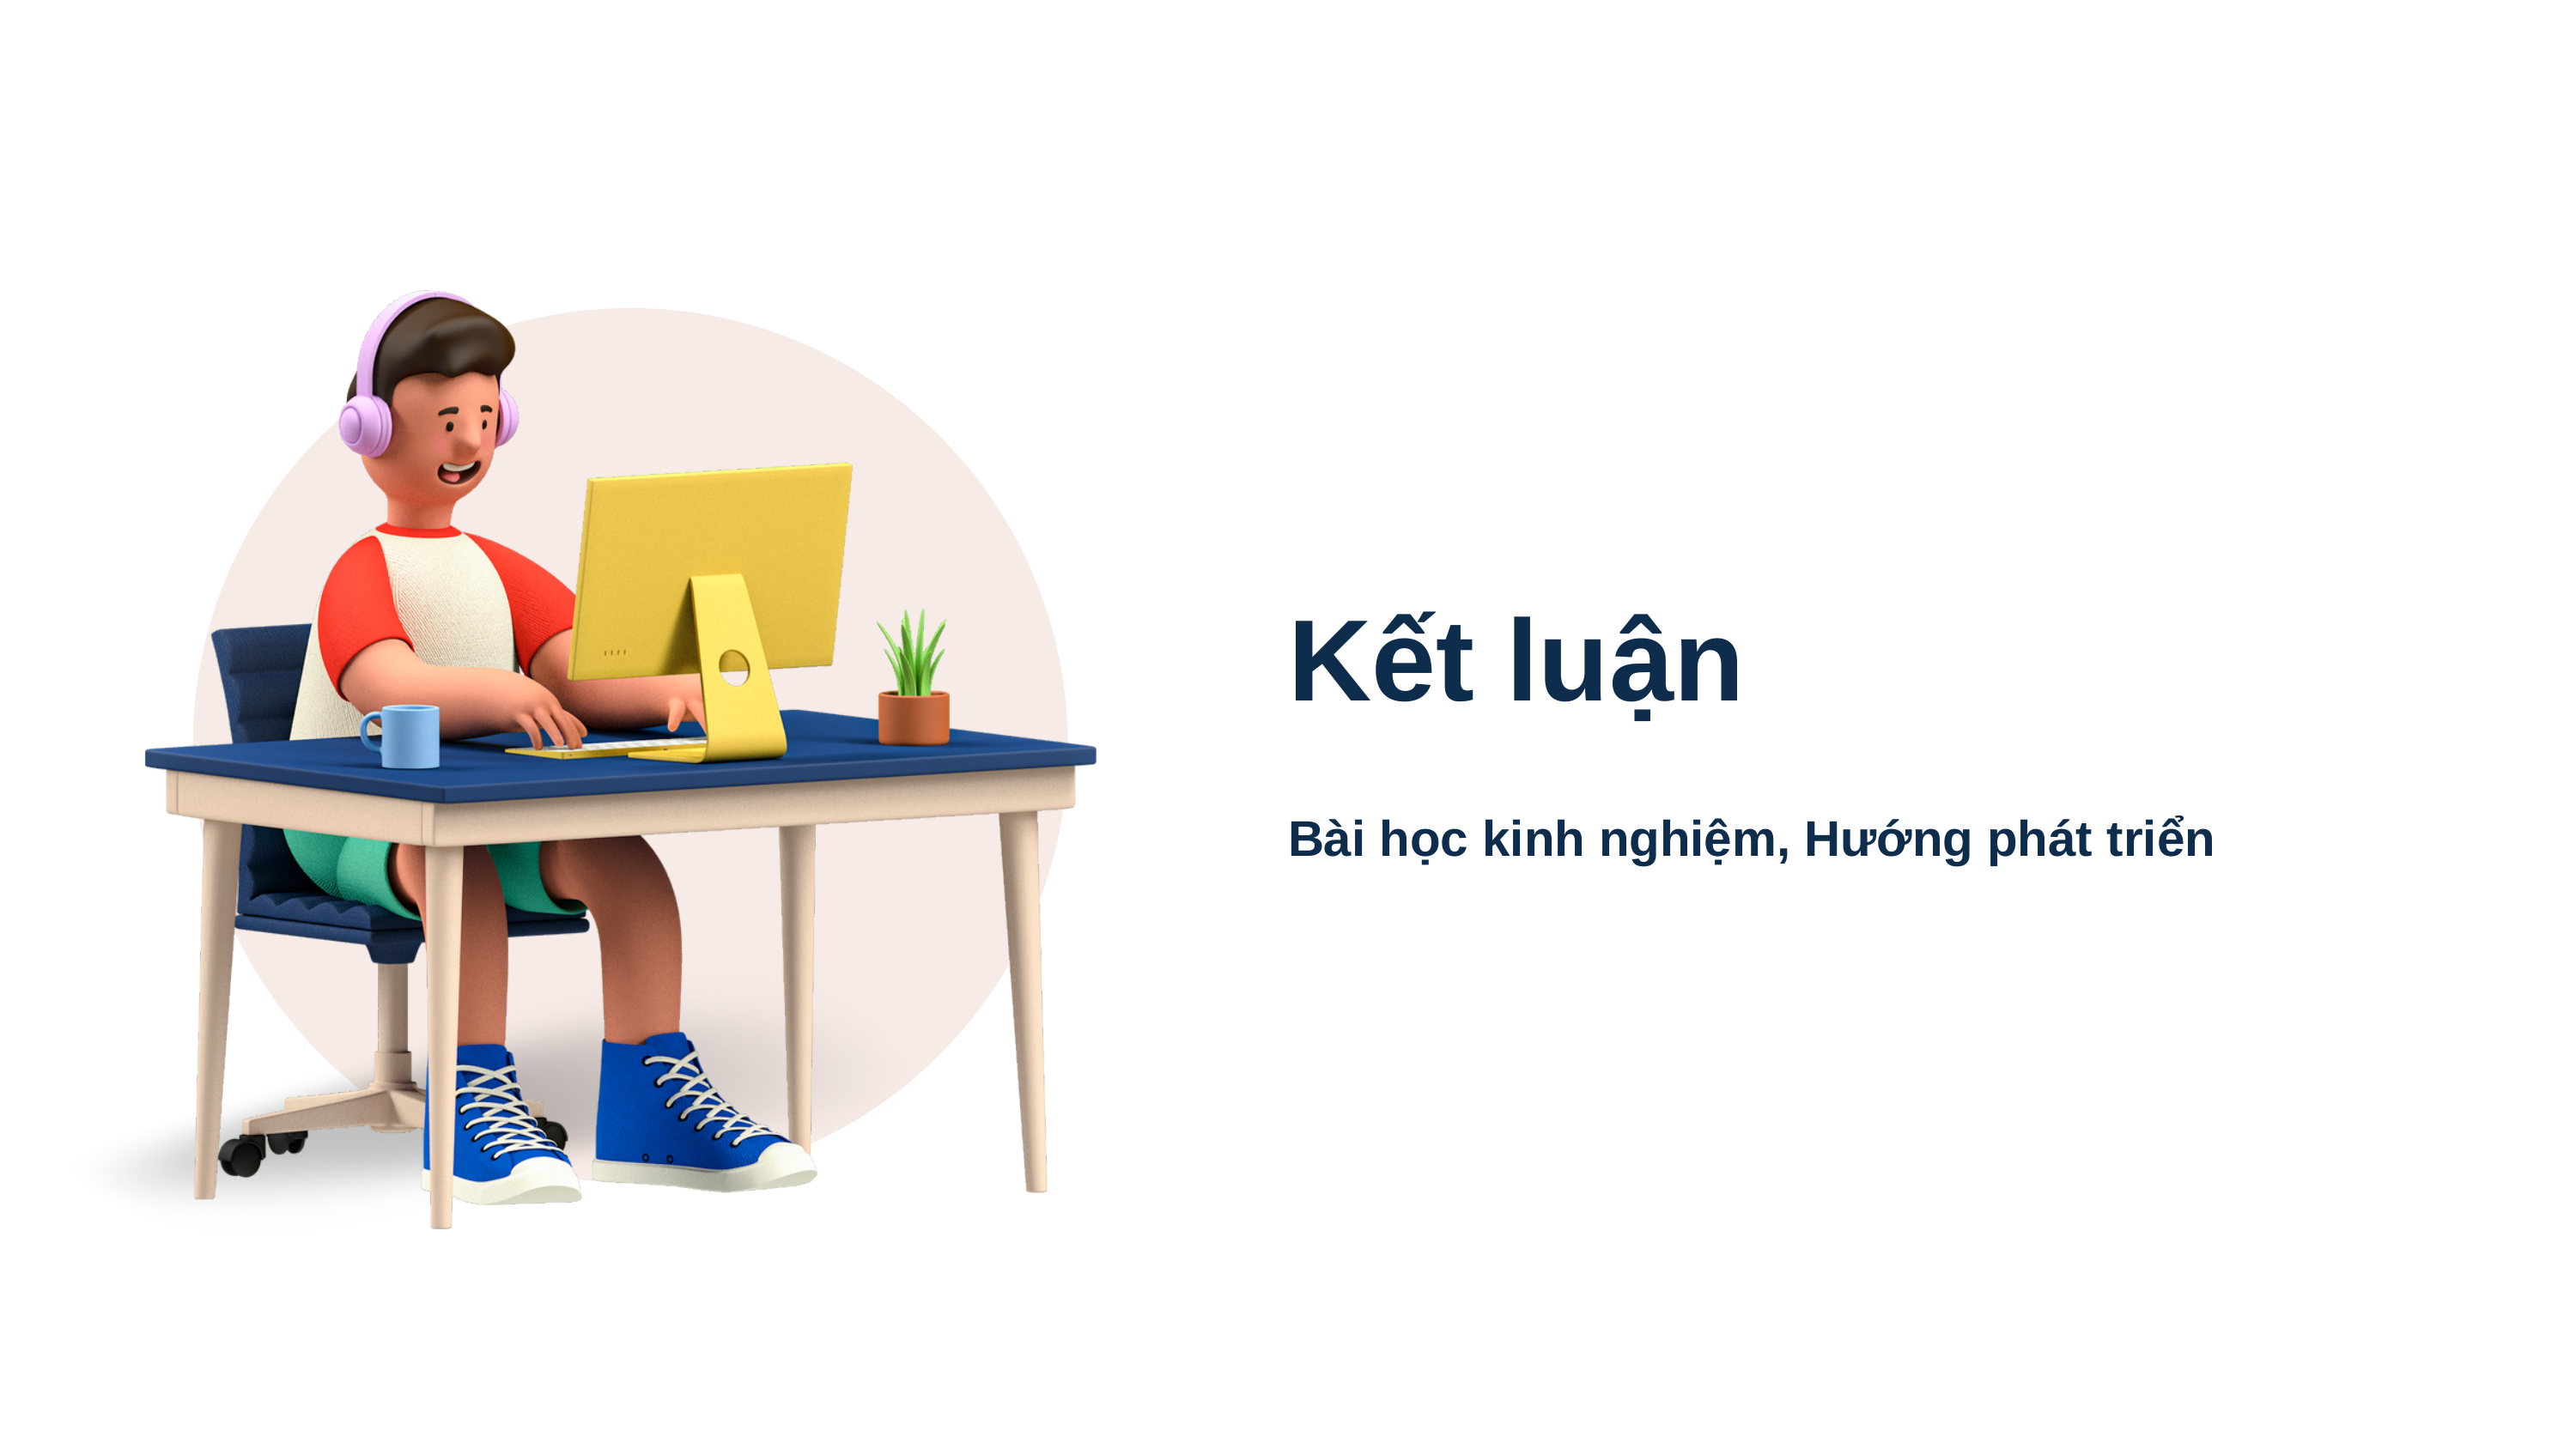

Kết luận
Bài học kinh nghiệm, Hướng phát triển